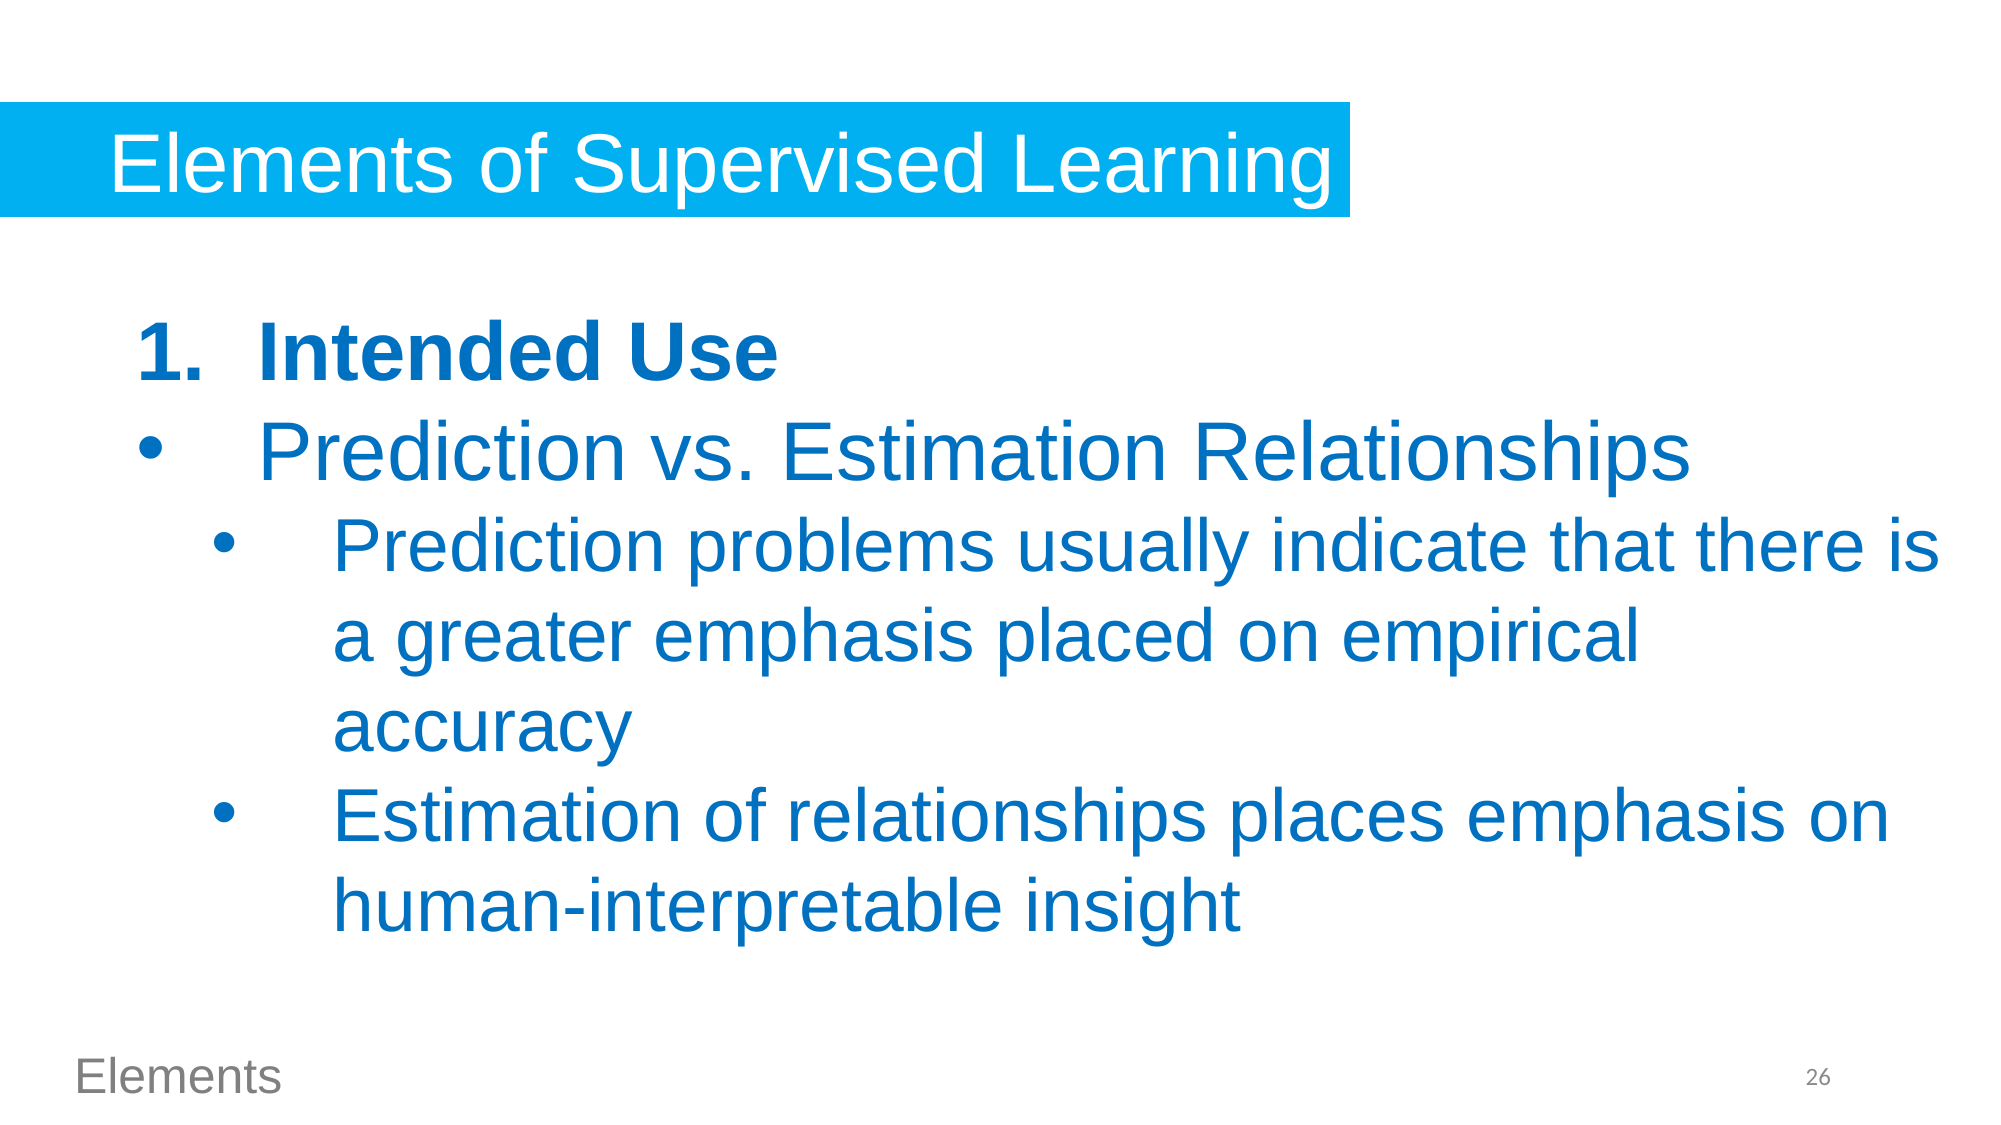

Elements of Supervised Learning
Intended Use
Prediction vs. Estimation Relationships
Prediction problems usually indicate that there is a greater emphasis placed on empirical accuracy
Estimation of relationships places emphasis on human-interpretable insight
Elements
26